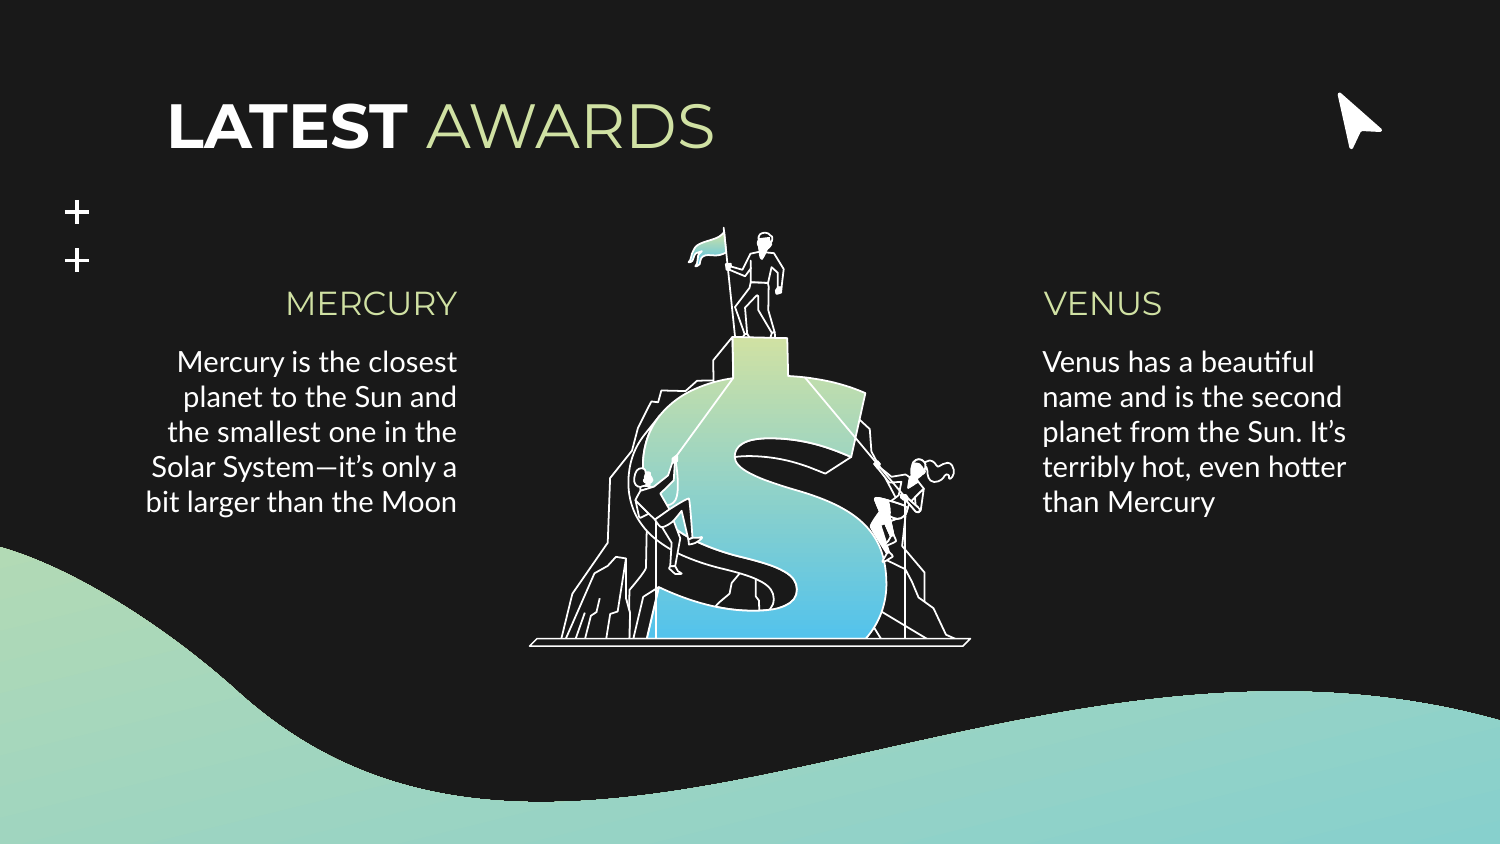

# LATEST AWARDS

VENUS
MERCURY
Venus has a beautiful name and is the second planet from the Sun. It’s terribly hot, even hotter than Mercury

Mercury is the closest planet to the Sun and the smallest one in the Solar System—it’s only a bit larger than the Moon